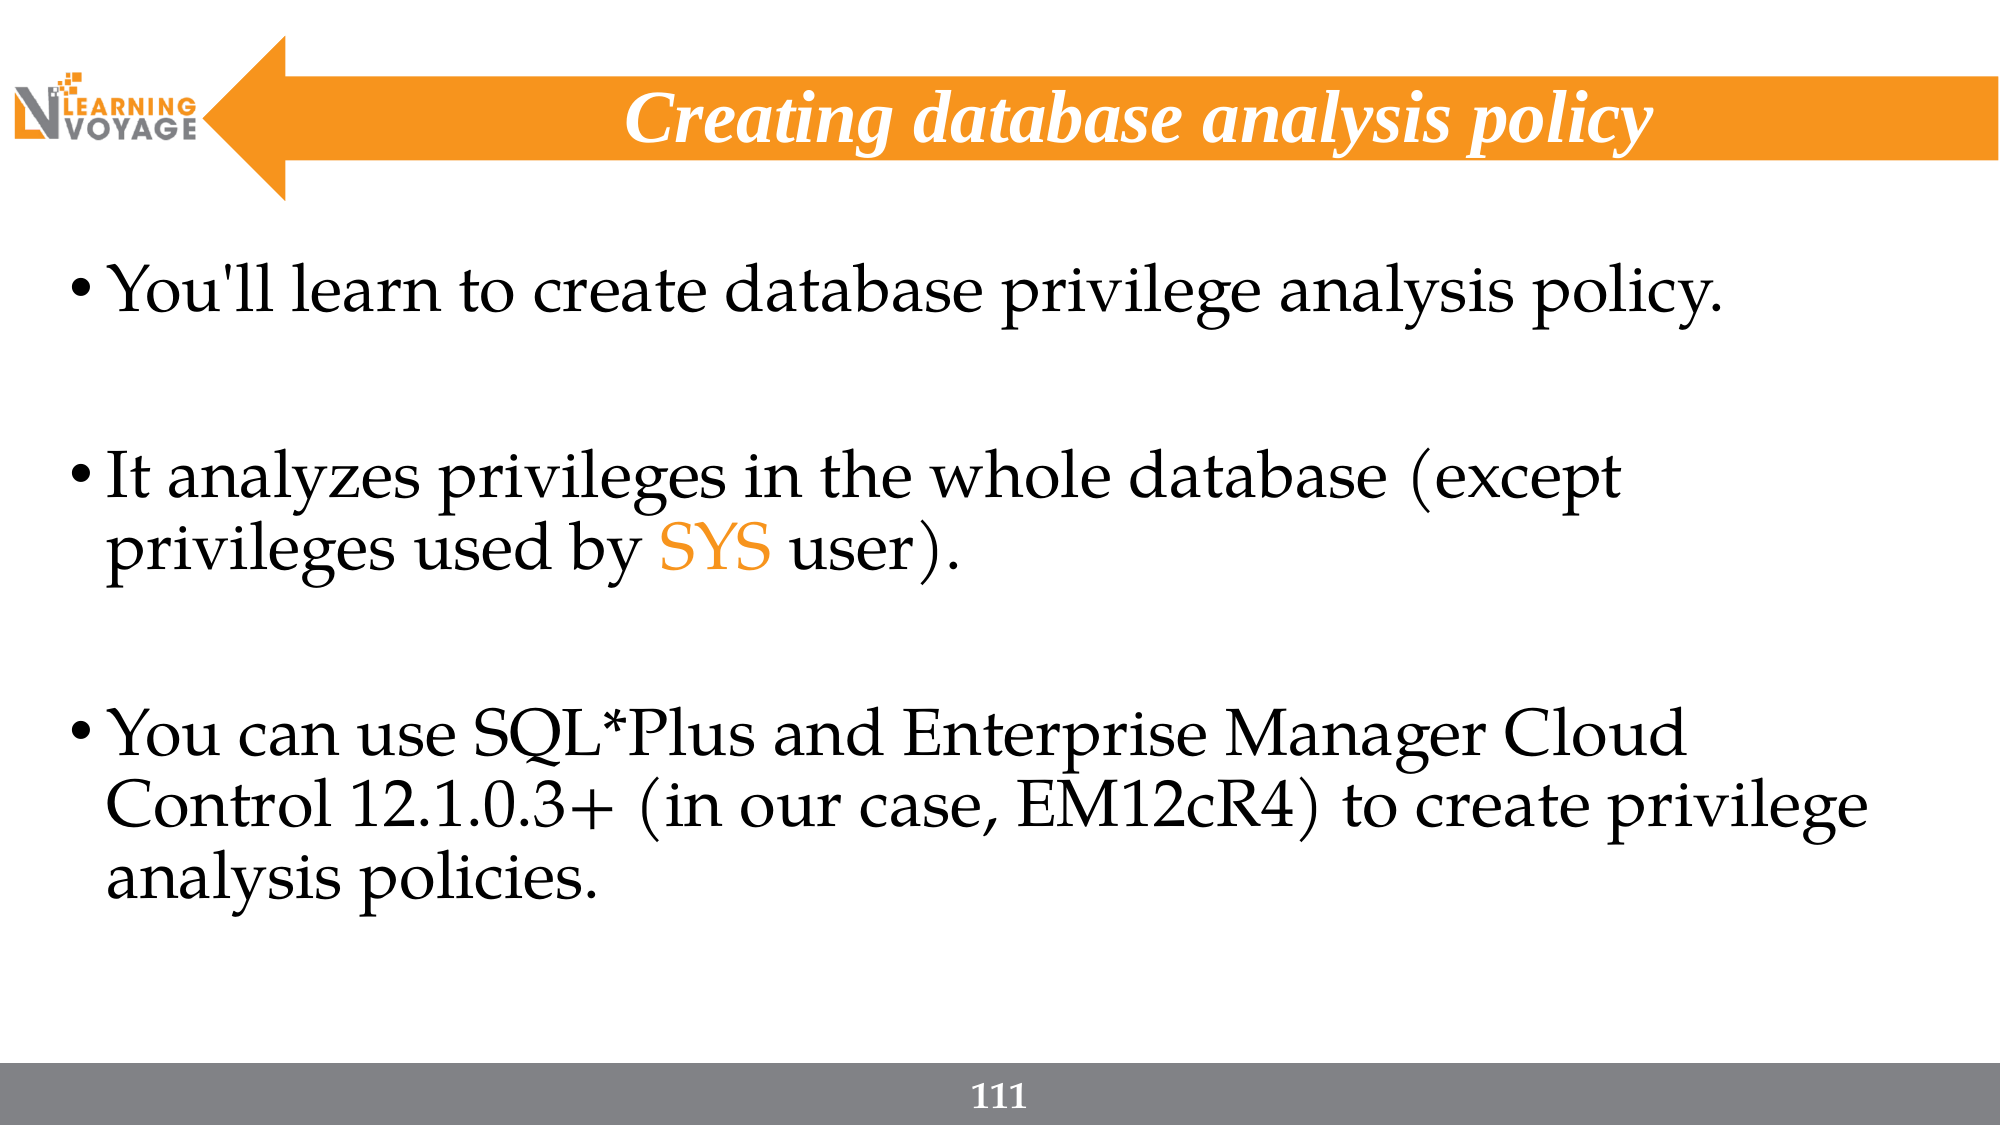

# Creating database analysis policy
You'll learn to create database privilege analysis policy.

It analyzes privileges in the whole database (except privileges used by SYS user).

You can use SQL*Plus and Enterprise Manager Cloud Control 12.1.0.3+ (in our case, EM12cR4) to create privilege analysis policies.

111